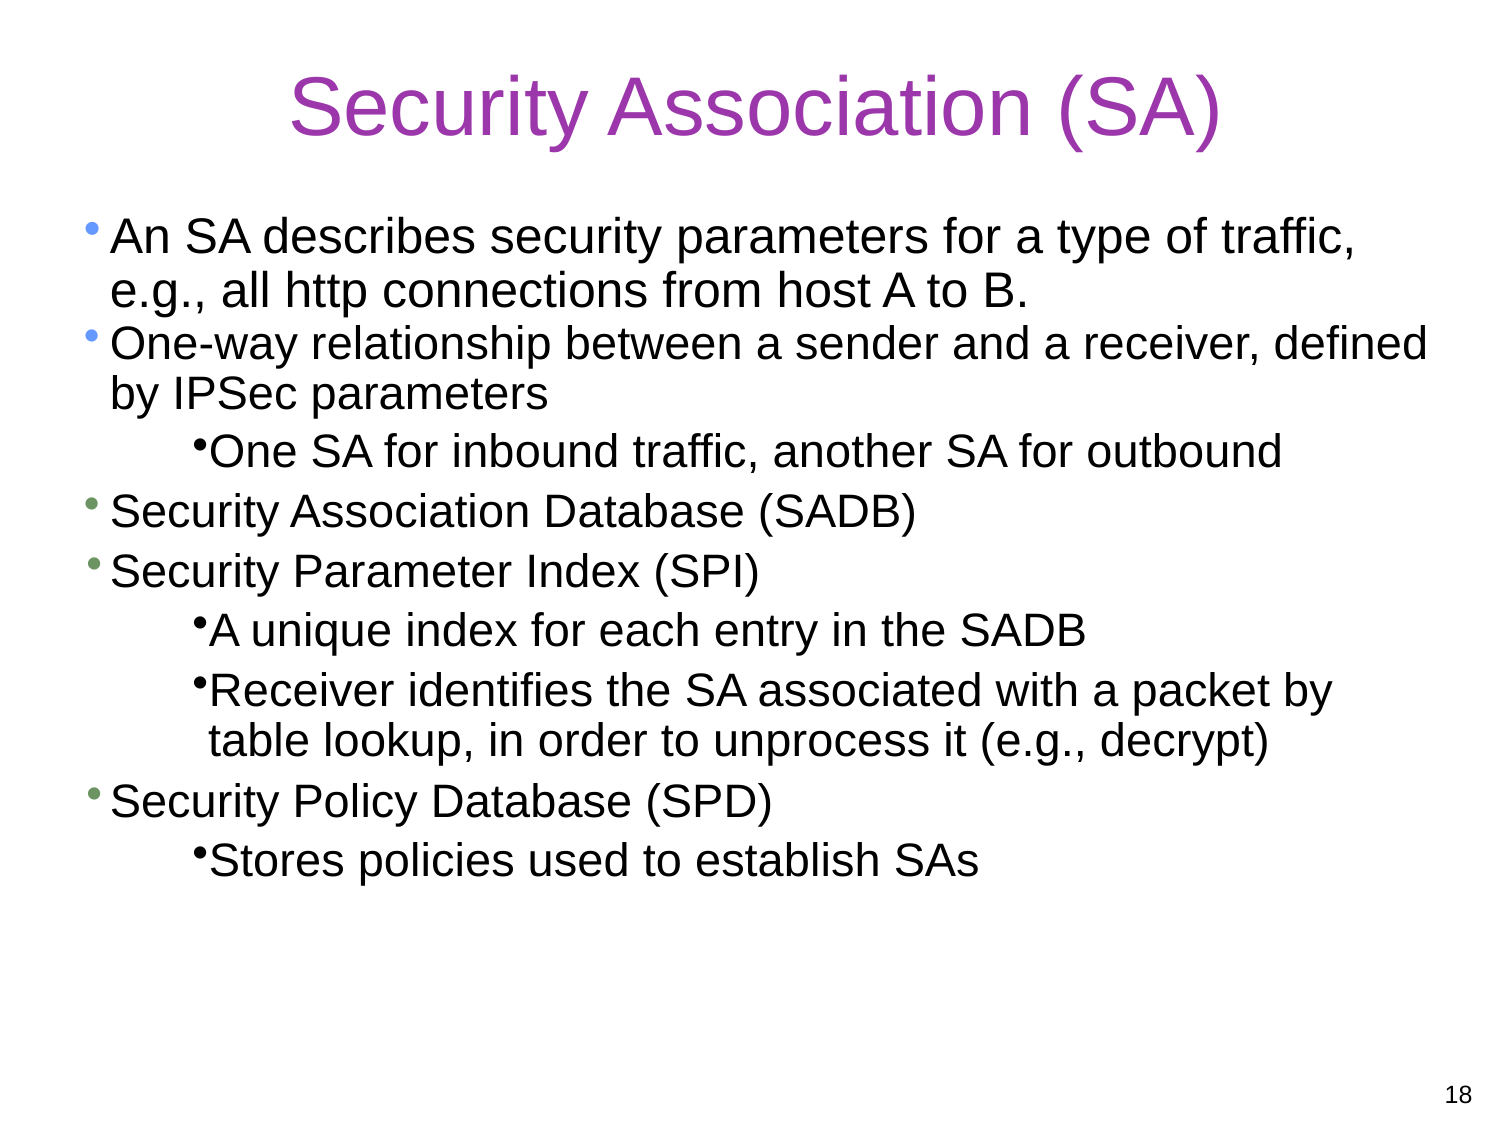

# Security Association (SA)
An SA describes security parameters for a type of traffic, e.g., all http connections from host A to B.
One-way relationship between a sender and a receiver, defined by IPSec parameters
One SA for inbound traffic, another SA for outbound
Security Association Database (SADB)
Security Parameter Index (SPI)
A unique index for each entry in the SADB
Receiver identifies the SA associated with a packet by table lookup, in order to unprocess it (e.g., decrypt)
Security Policy Database (SPD)
Stores policies used to establish SAs

18